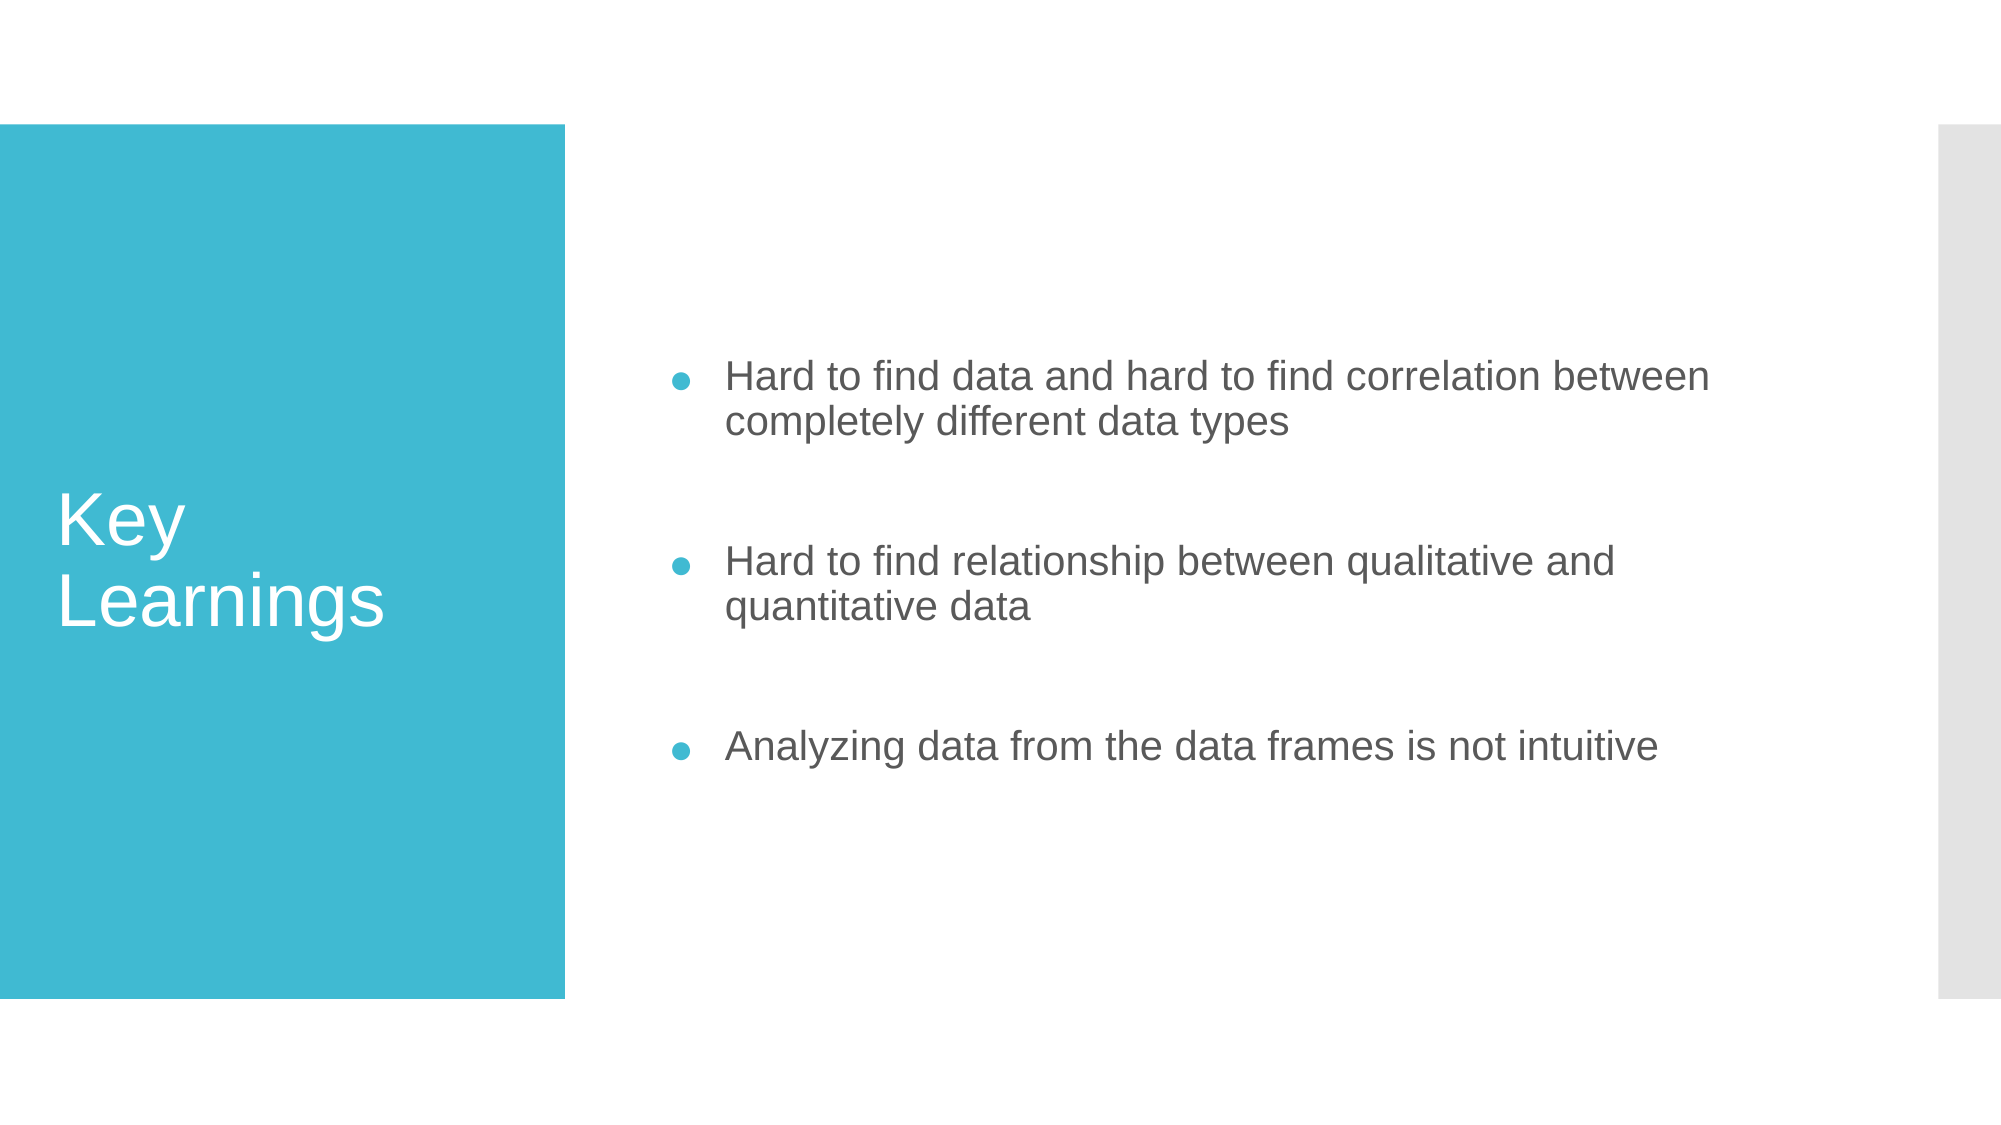

Hard to find data and hard to find correlation between completely different data types

Hard to find relationship between qualitative and quantitative data

Analyzing data from the data frames is not intuitive
# Key Learnings